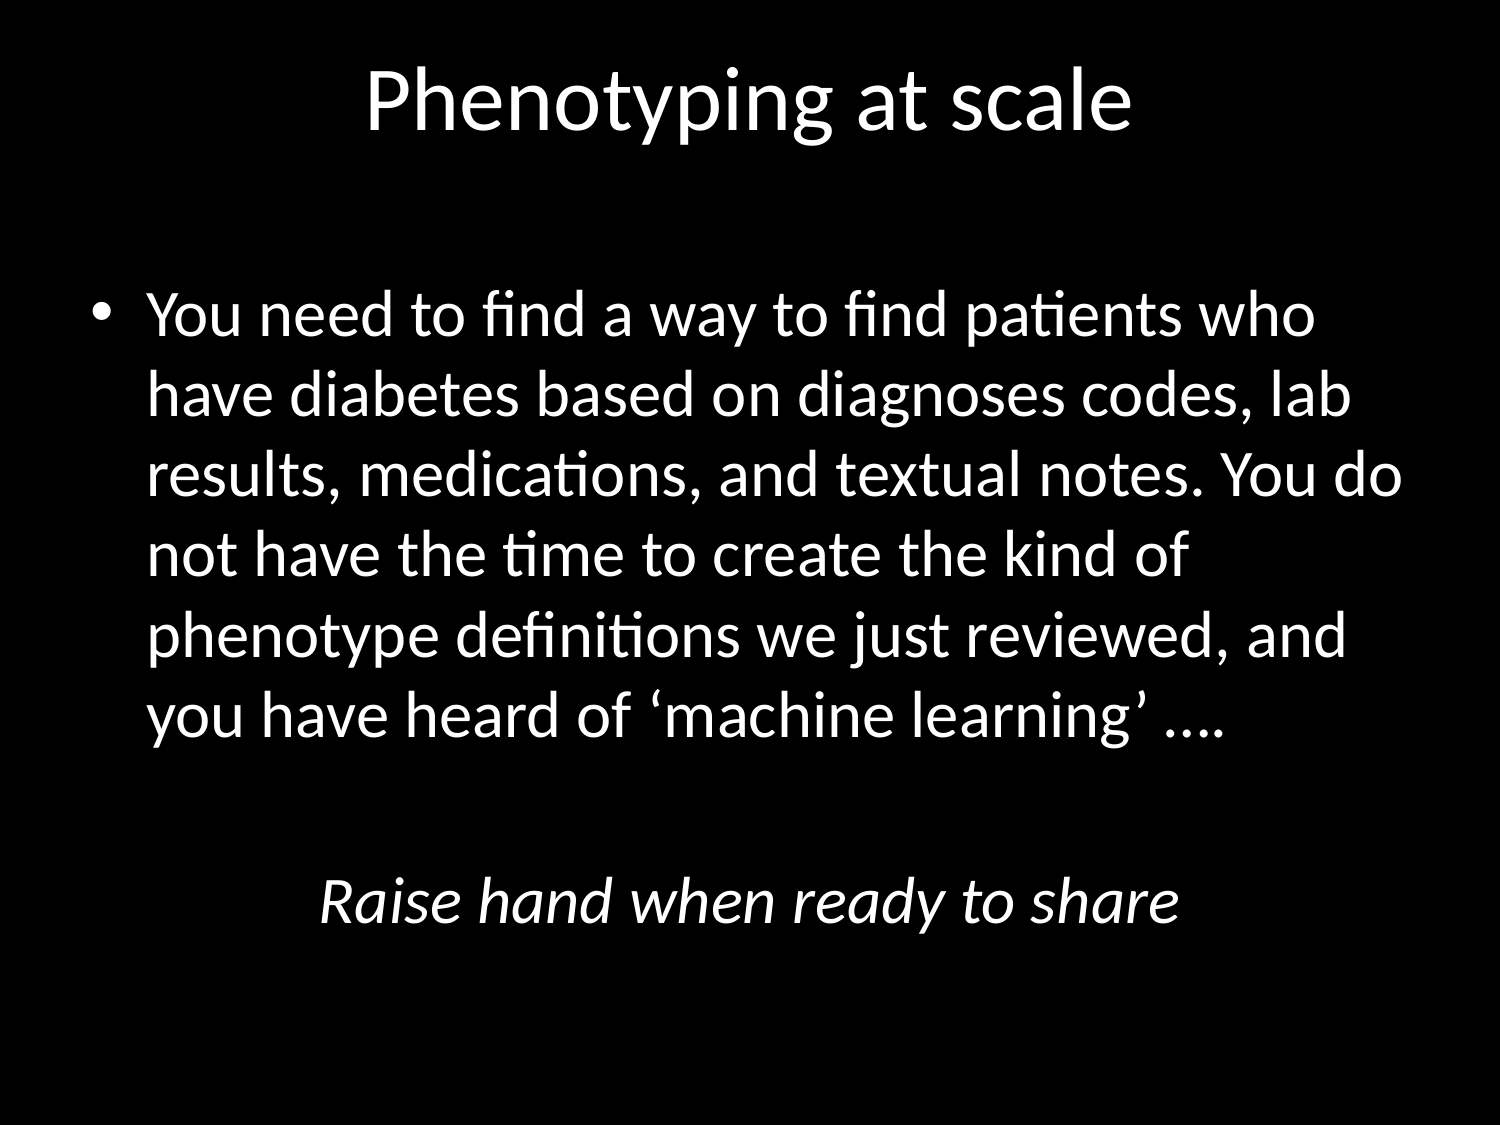

# Phenotyping at scale
You need to find a way to find patients who have diabetes based on diagnoses codes, lab results, medications, and textual notes. You do not have the time to create the kind of phenotype definitions we just reviewed, and you have heard of ‘machine learning’ ….

Raise hand when ready to share